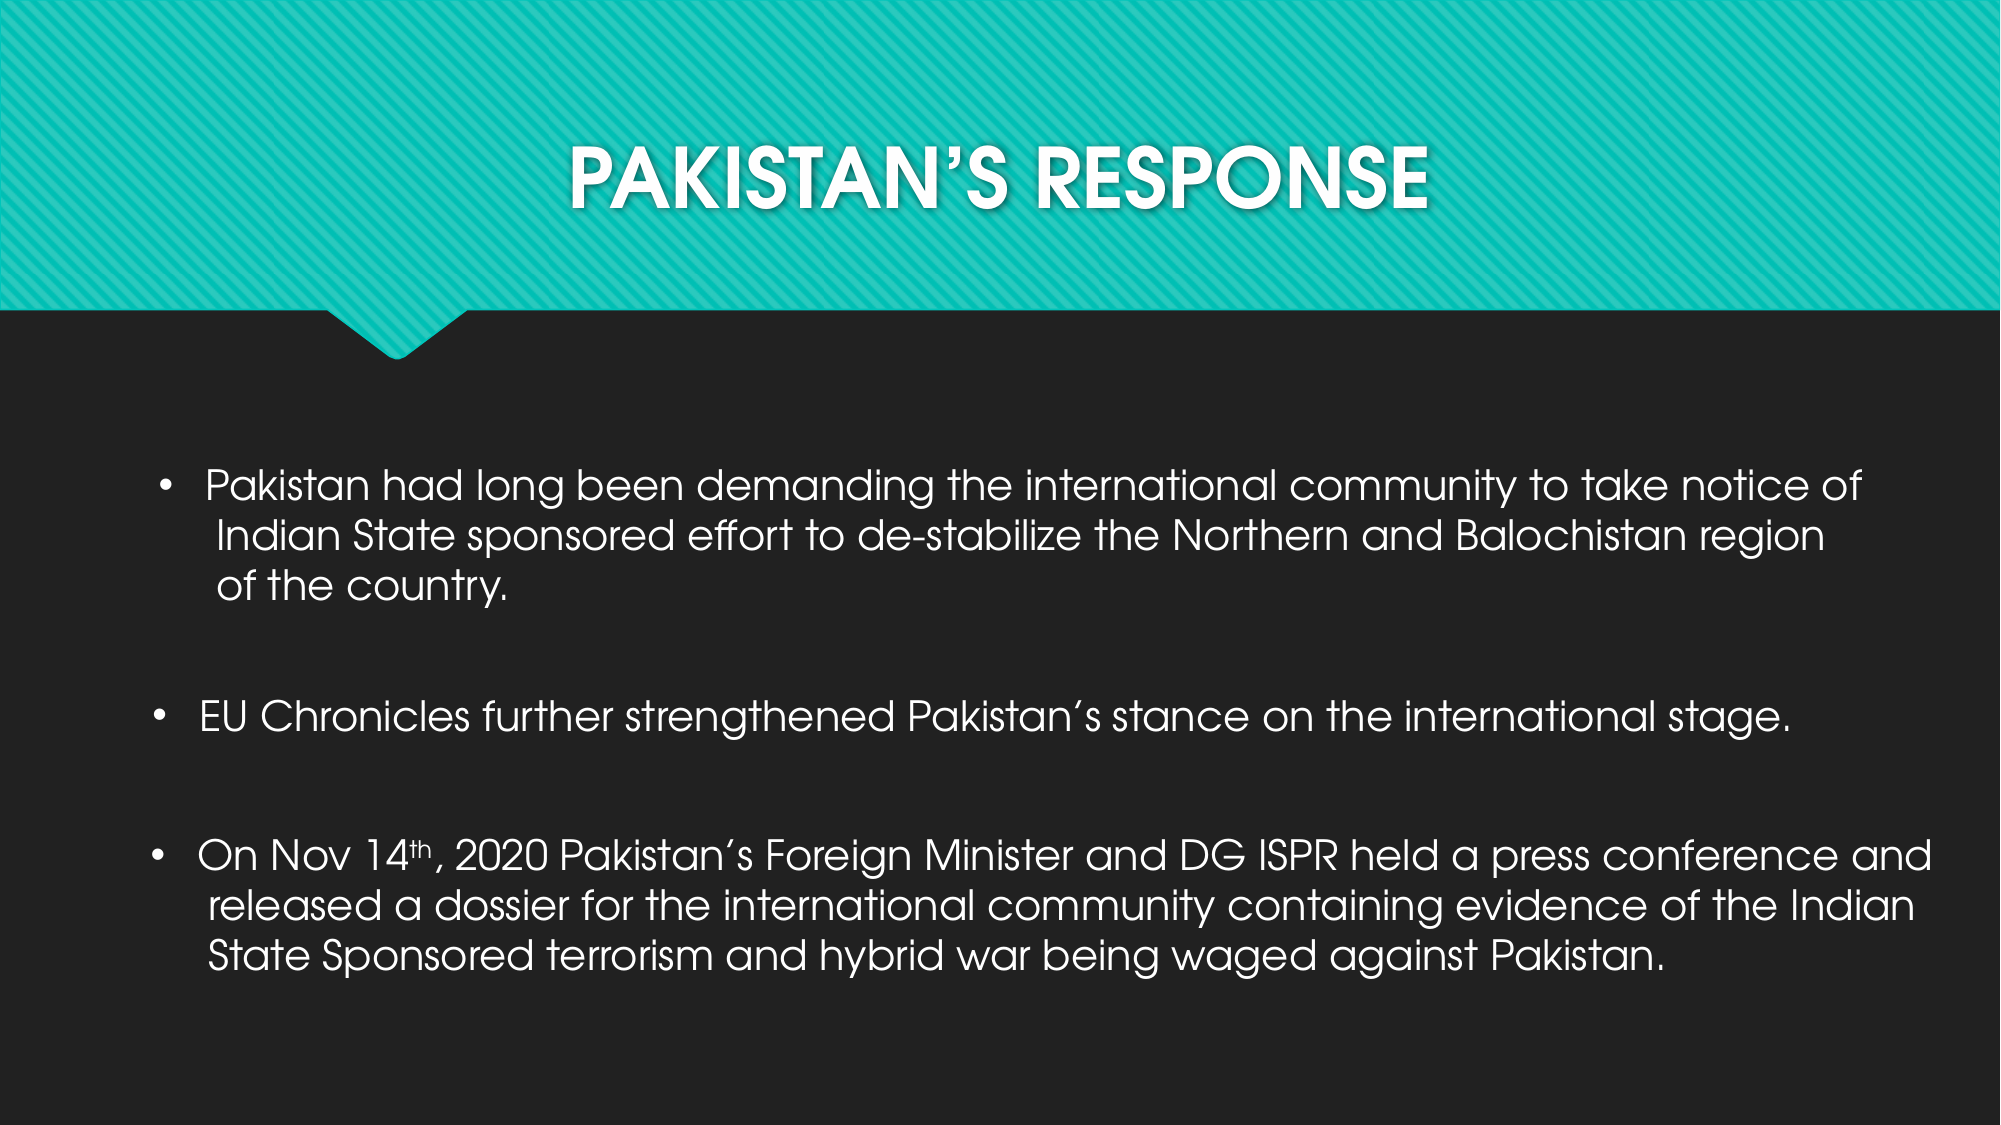

# PAKISTAN’S RESPONSE
Pakistan had long been demanding the international community to take notice of
     Indian State sponsored effort to de-stabilize the Northern and Balochistan region
     of the country.
EU Chronicles further strengthened Pakistan’s stance on the international stage.
On Nov 14th, 2020 Pakistan’s Foreign Minister and DG ISPR held a press conference and
     released a dossier for the international community containing evidence of the Indian
     State Sponsored terrorism and hybrid war being waged against Pakistan.